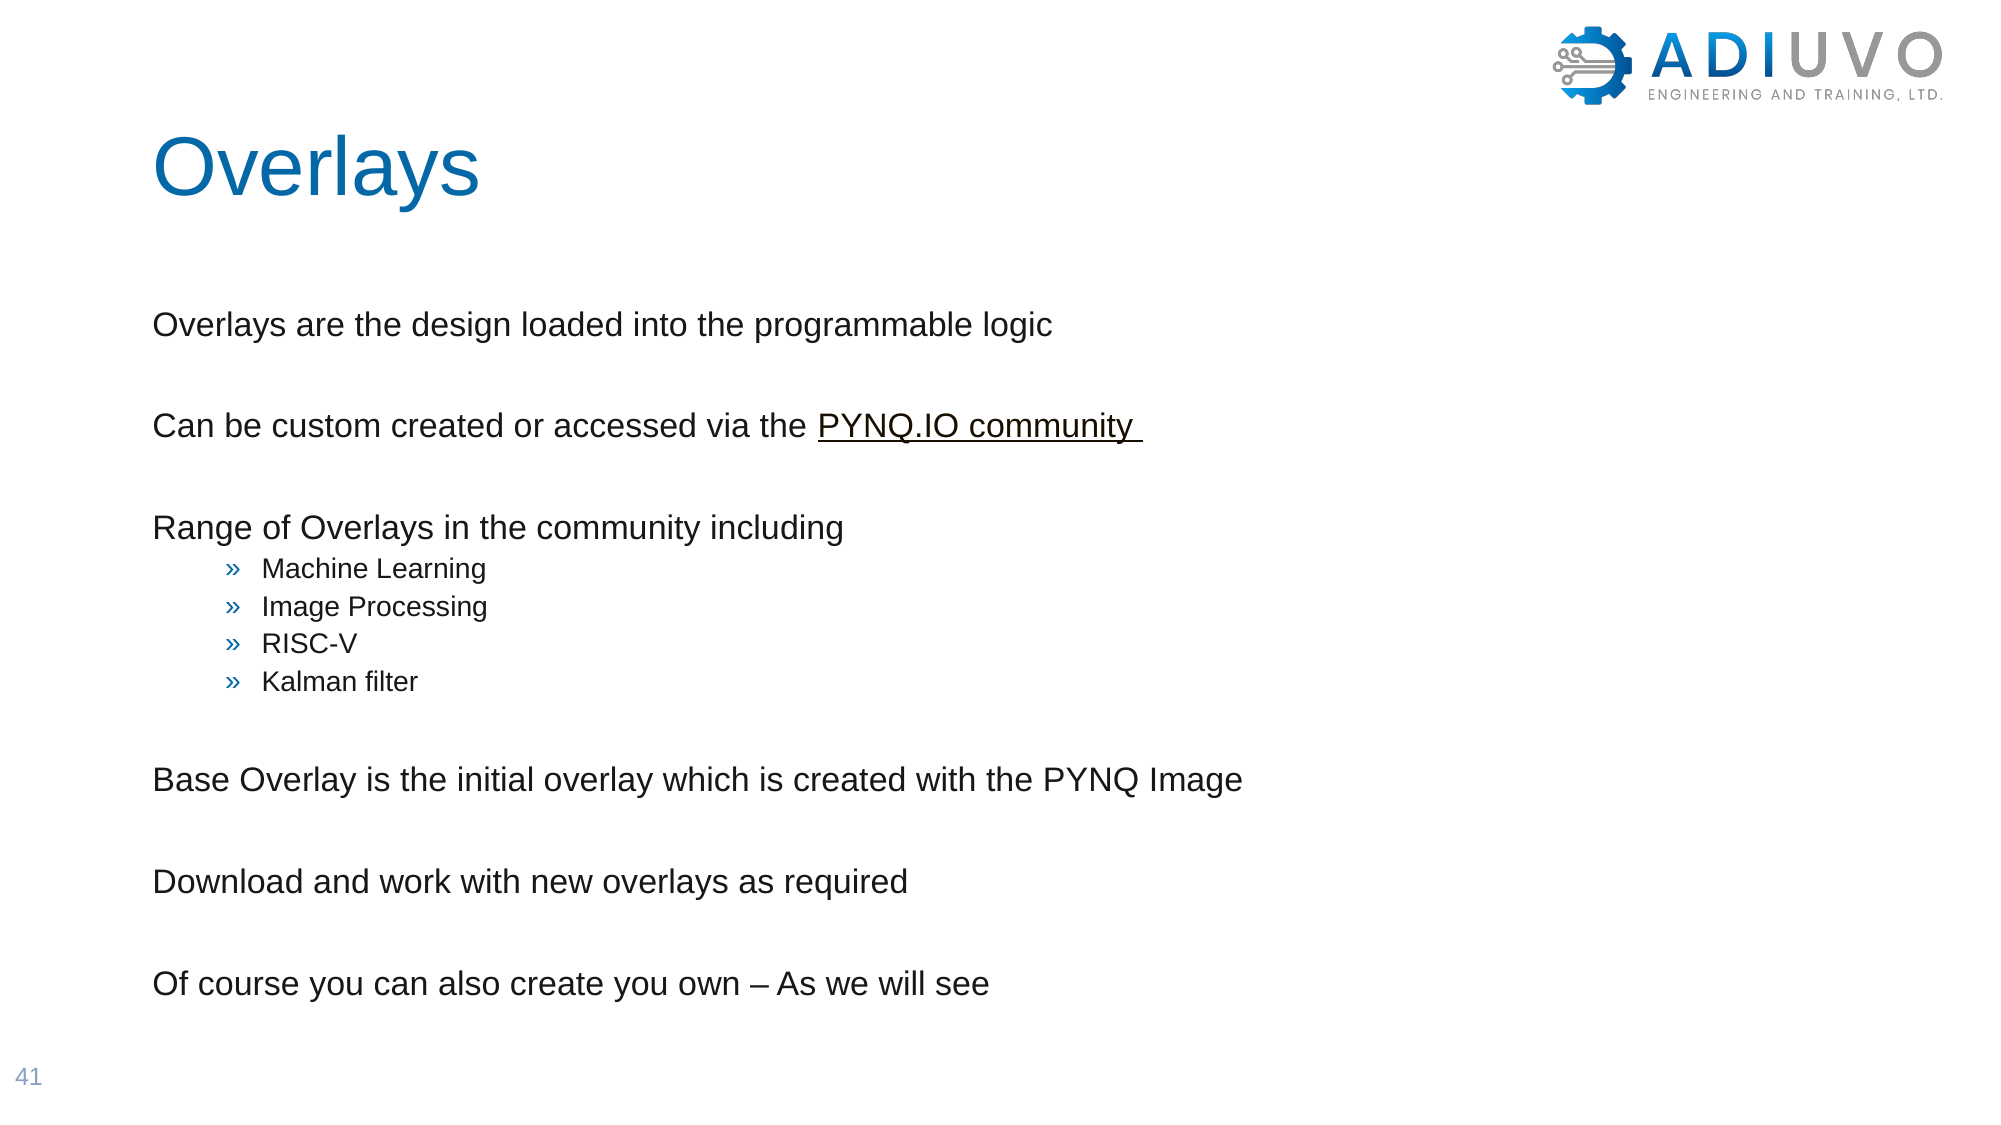

# Overlays
Overlays are the design loaded into the programmable logic

Can be custom created or accessed via the PYNQ.IO community

Range of Overlays in the community including
Machine Learning
Image Processing
RISC-V
Kalman filter

Base Overlay is the initial overlay which is created with the PYNQ Image

Download and work with new overlays as required

Of course you can also create you own – As we will see

41